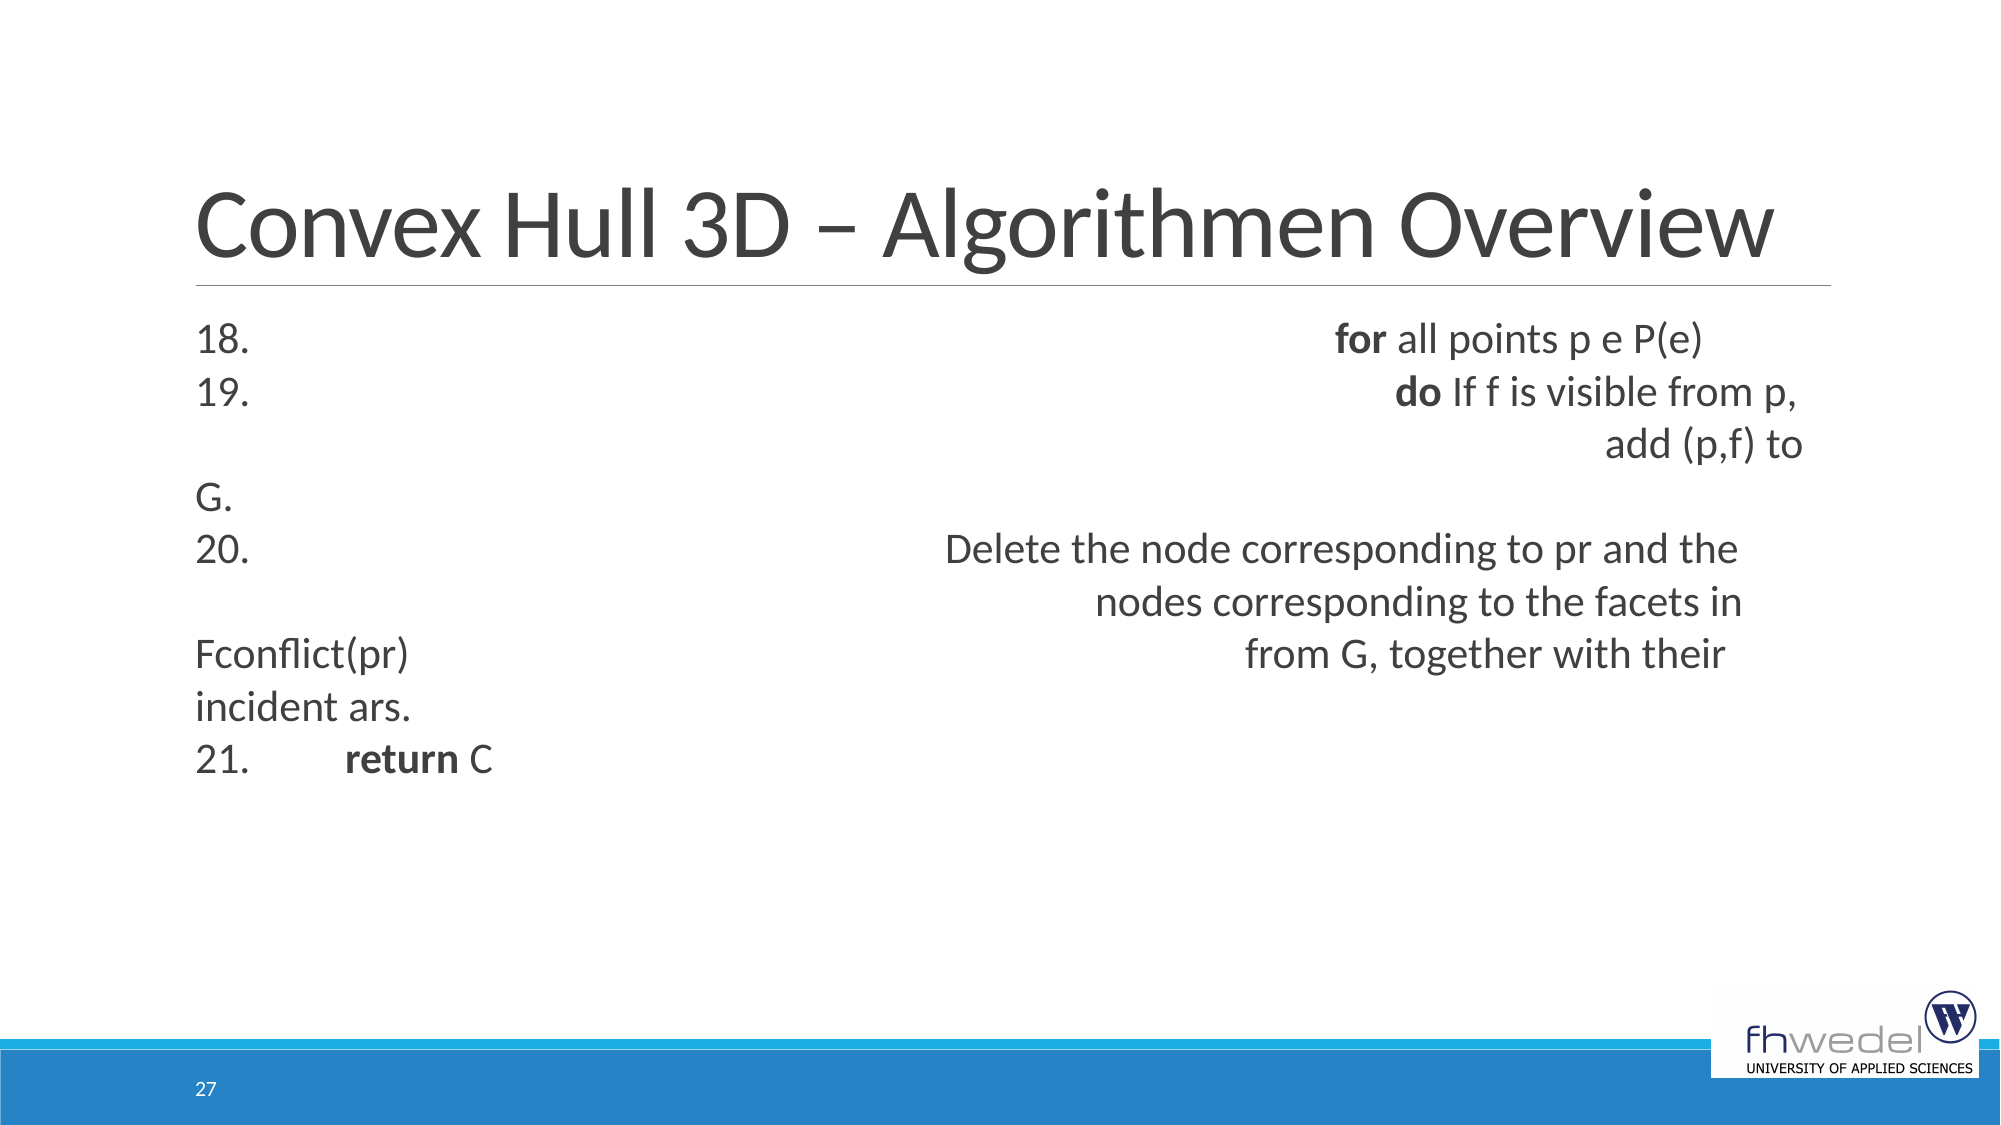

# Convex Hull 3D – Algorithmen Overview
18.							         for all points p e P(e)
19.								do If f is visible from p, 									      add (p,f) to G.
20.					Delete the node corresponding to pr and the 						nodes corresponding to the facets in Fconflict(pr) 						from G, together with their incident ars.
21.	return C

27